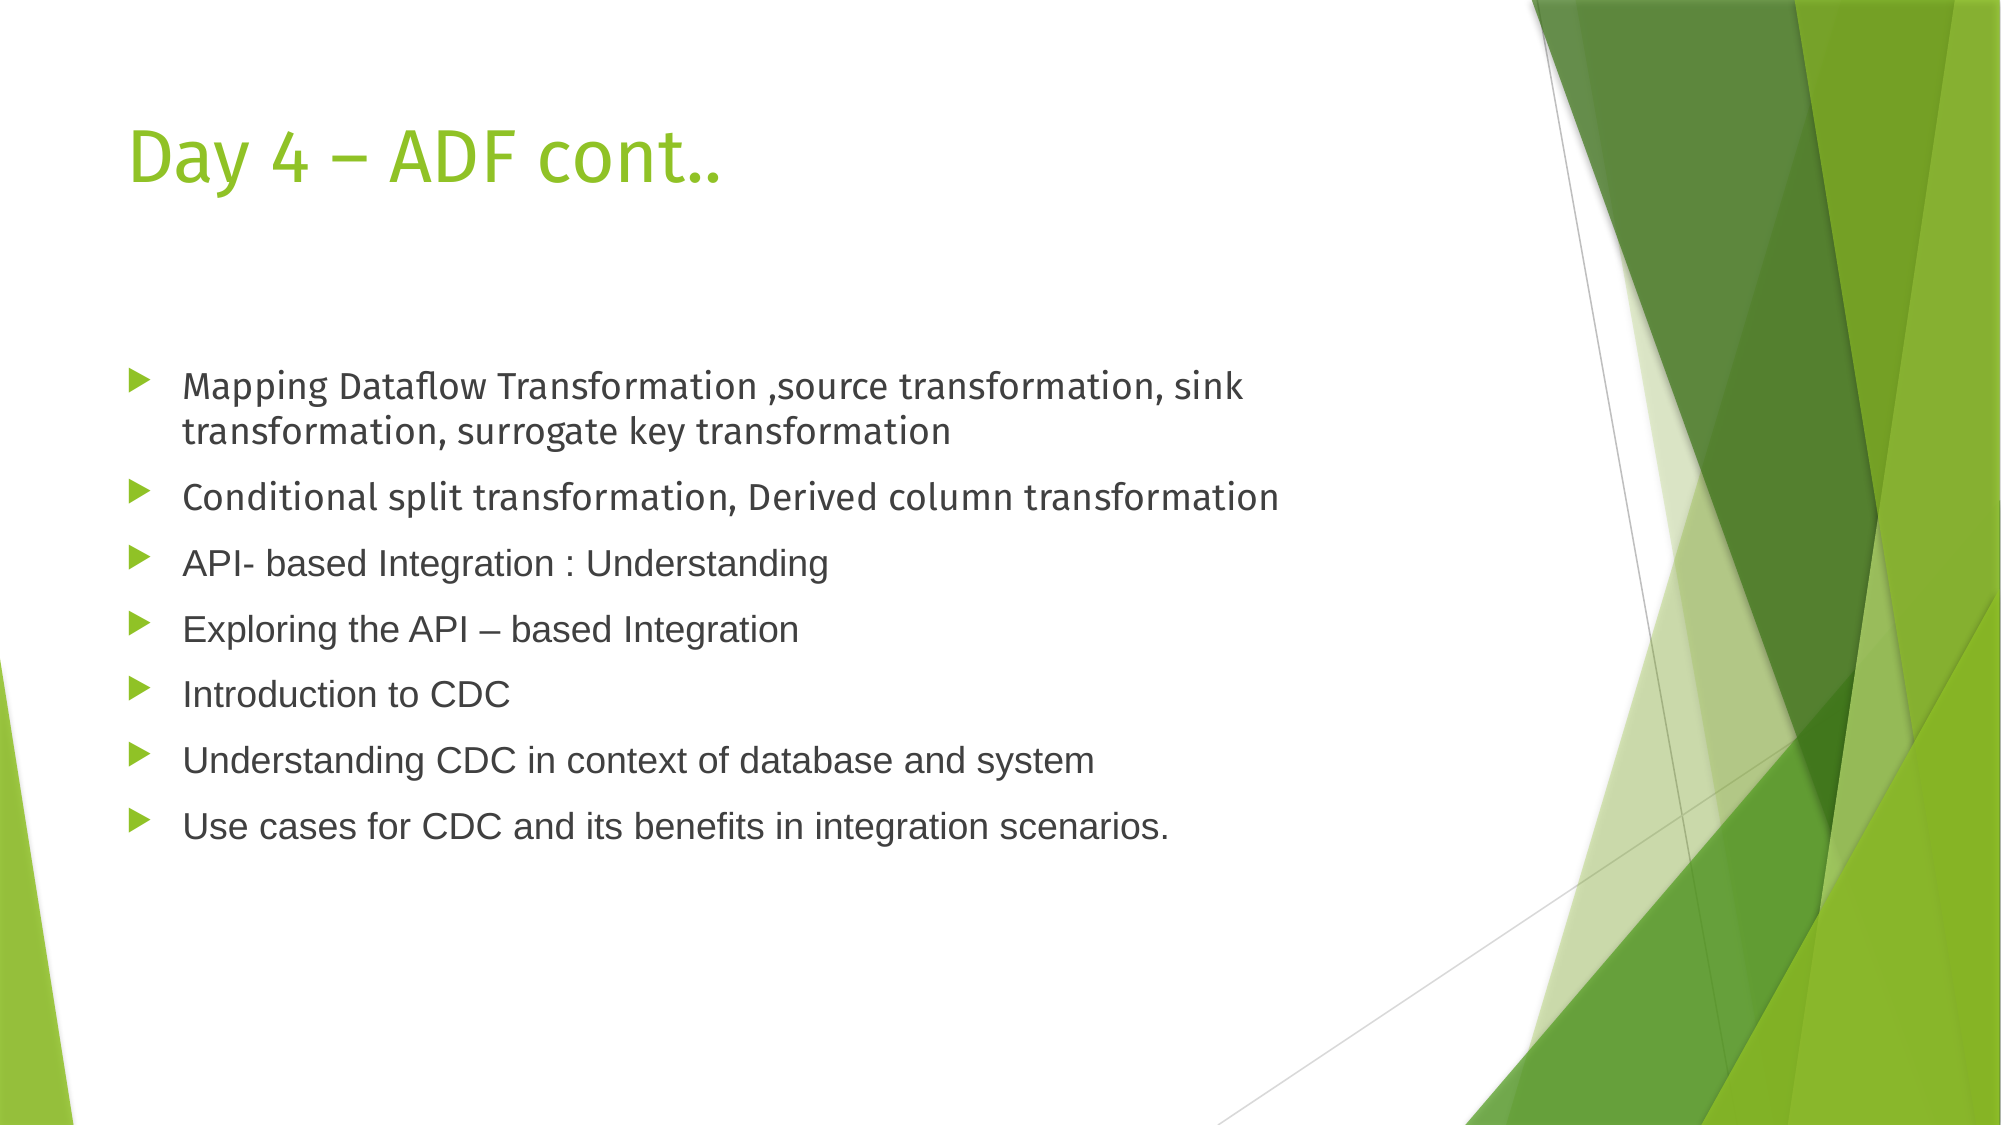

# Day 4 – ADF cont..
Mapping Dataflow Transformation ,source transformation, sink transformation, surrogate key transformation
Conditional split transformation, Derived column transformation
API- based Integration : Understanding
Exploring the API – based Integration
Introduction to CDC
Understanding CDC in context of database and system
Use cases for CDC and its benefits in integration scenarios.